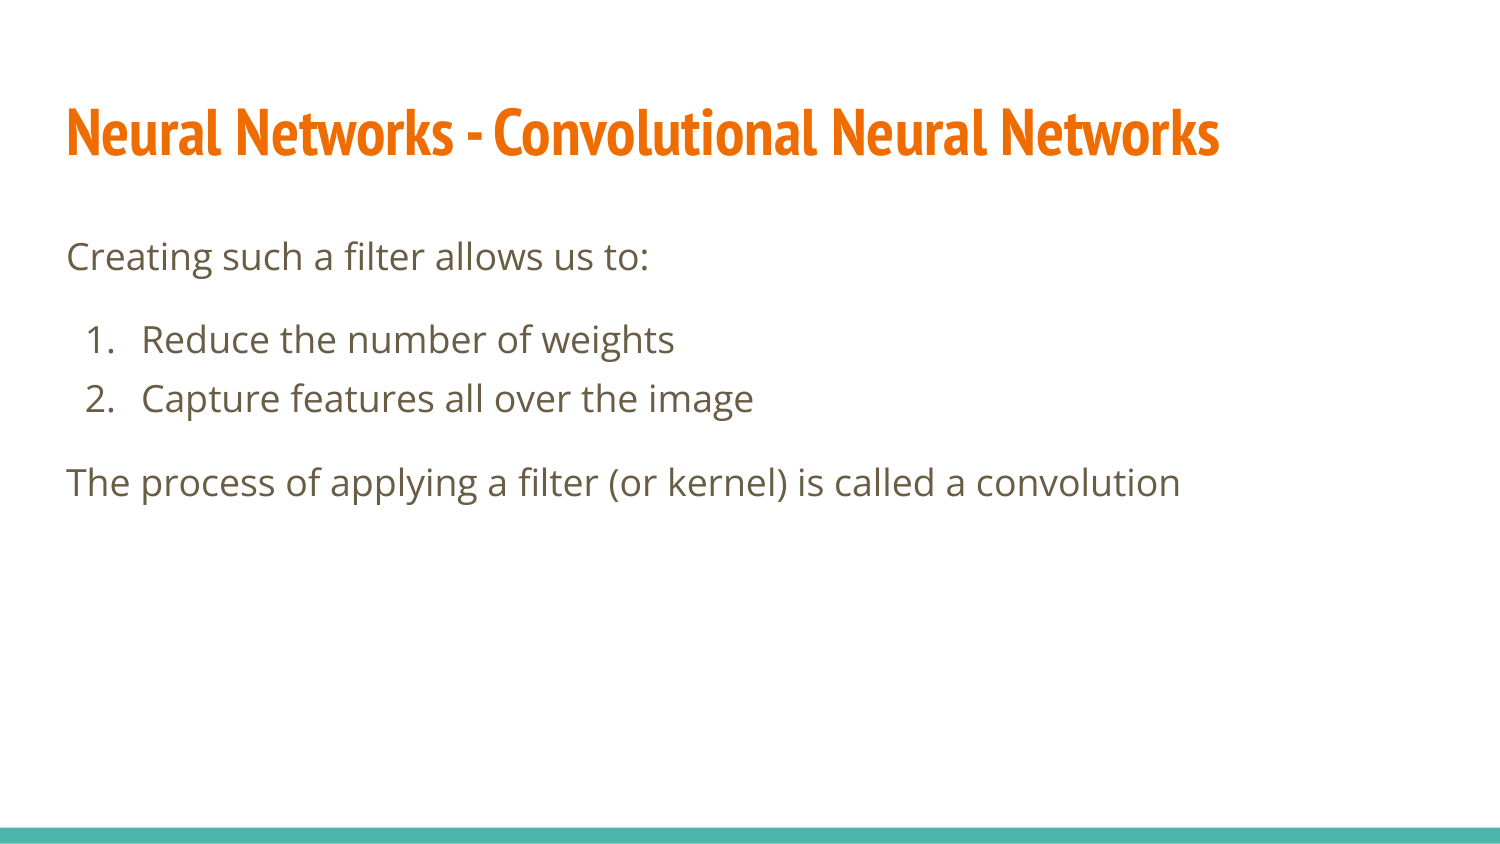

# Neural Networks - Convolutional Neural Networks
Creating such a filter allows us to:
Reduce the number of weights
Capture features all over the image
The process of applying a filter (or kernel) is called a convolution